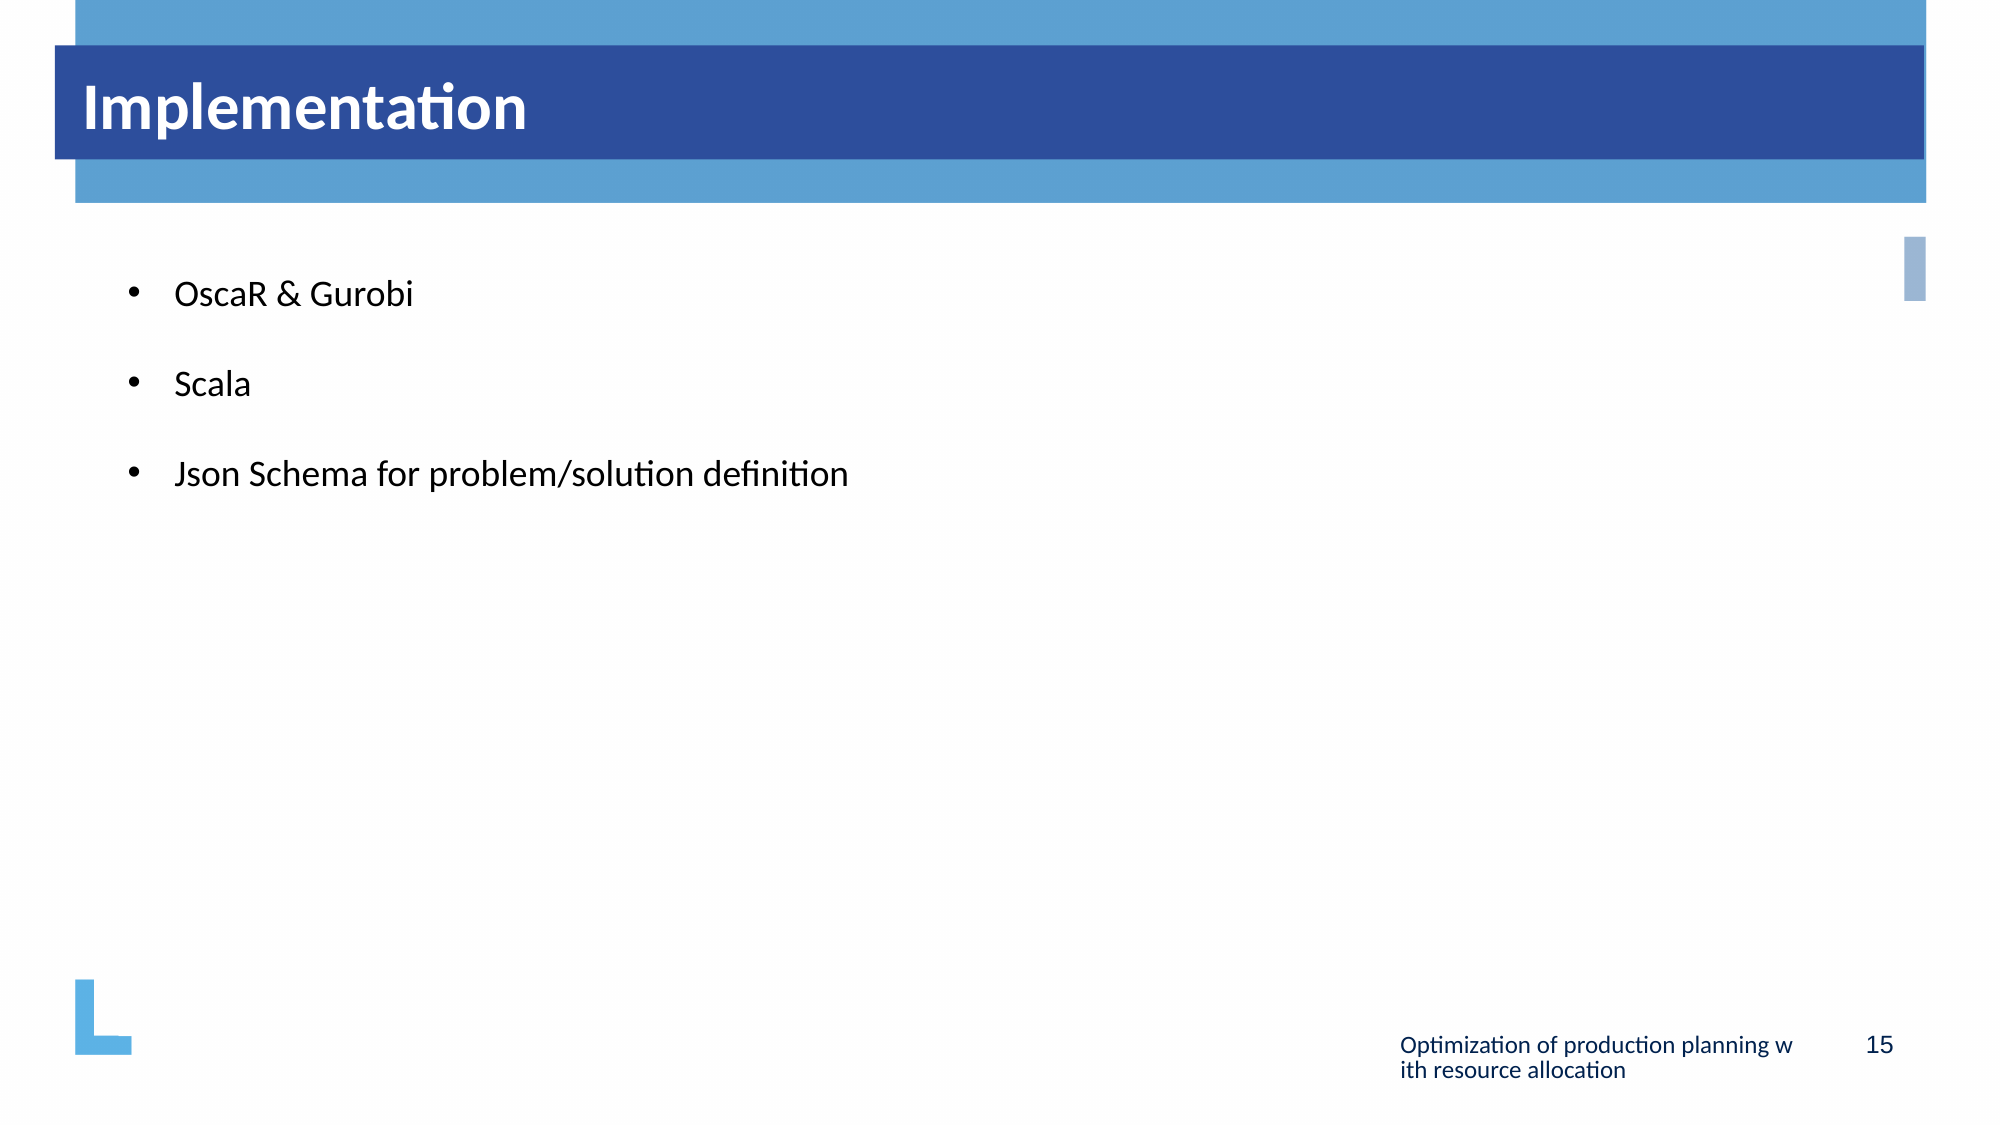

# Implementation
OscaR & Gurobi

Scala

Json Schema for problem/solution definition

Optimization of production planning with resource allocation
15